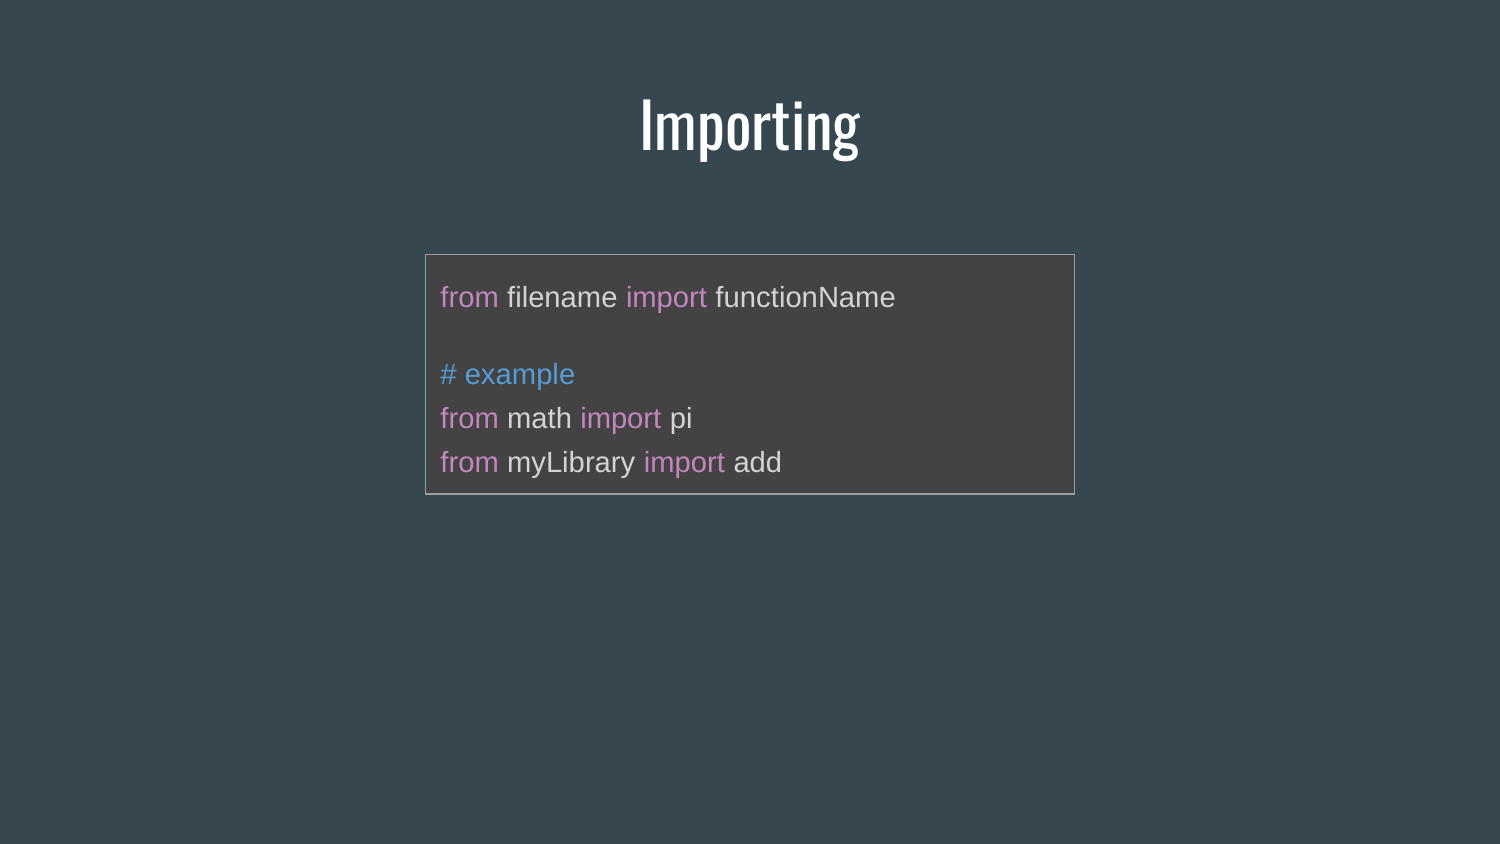

# Importing
| from filename import functionName # example from math import pi from myLibrary import add |
| --- |